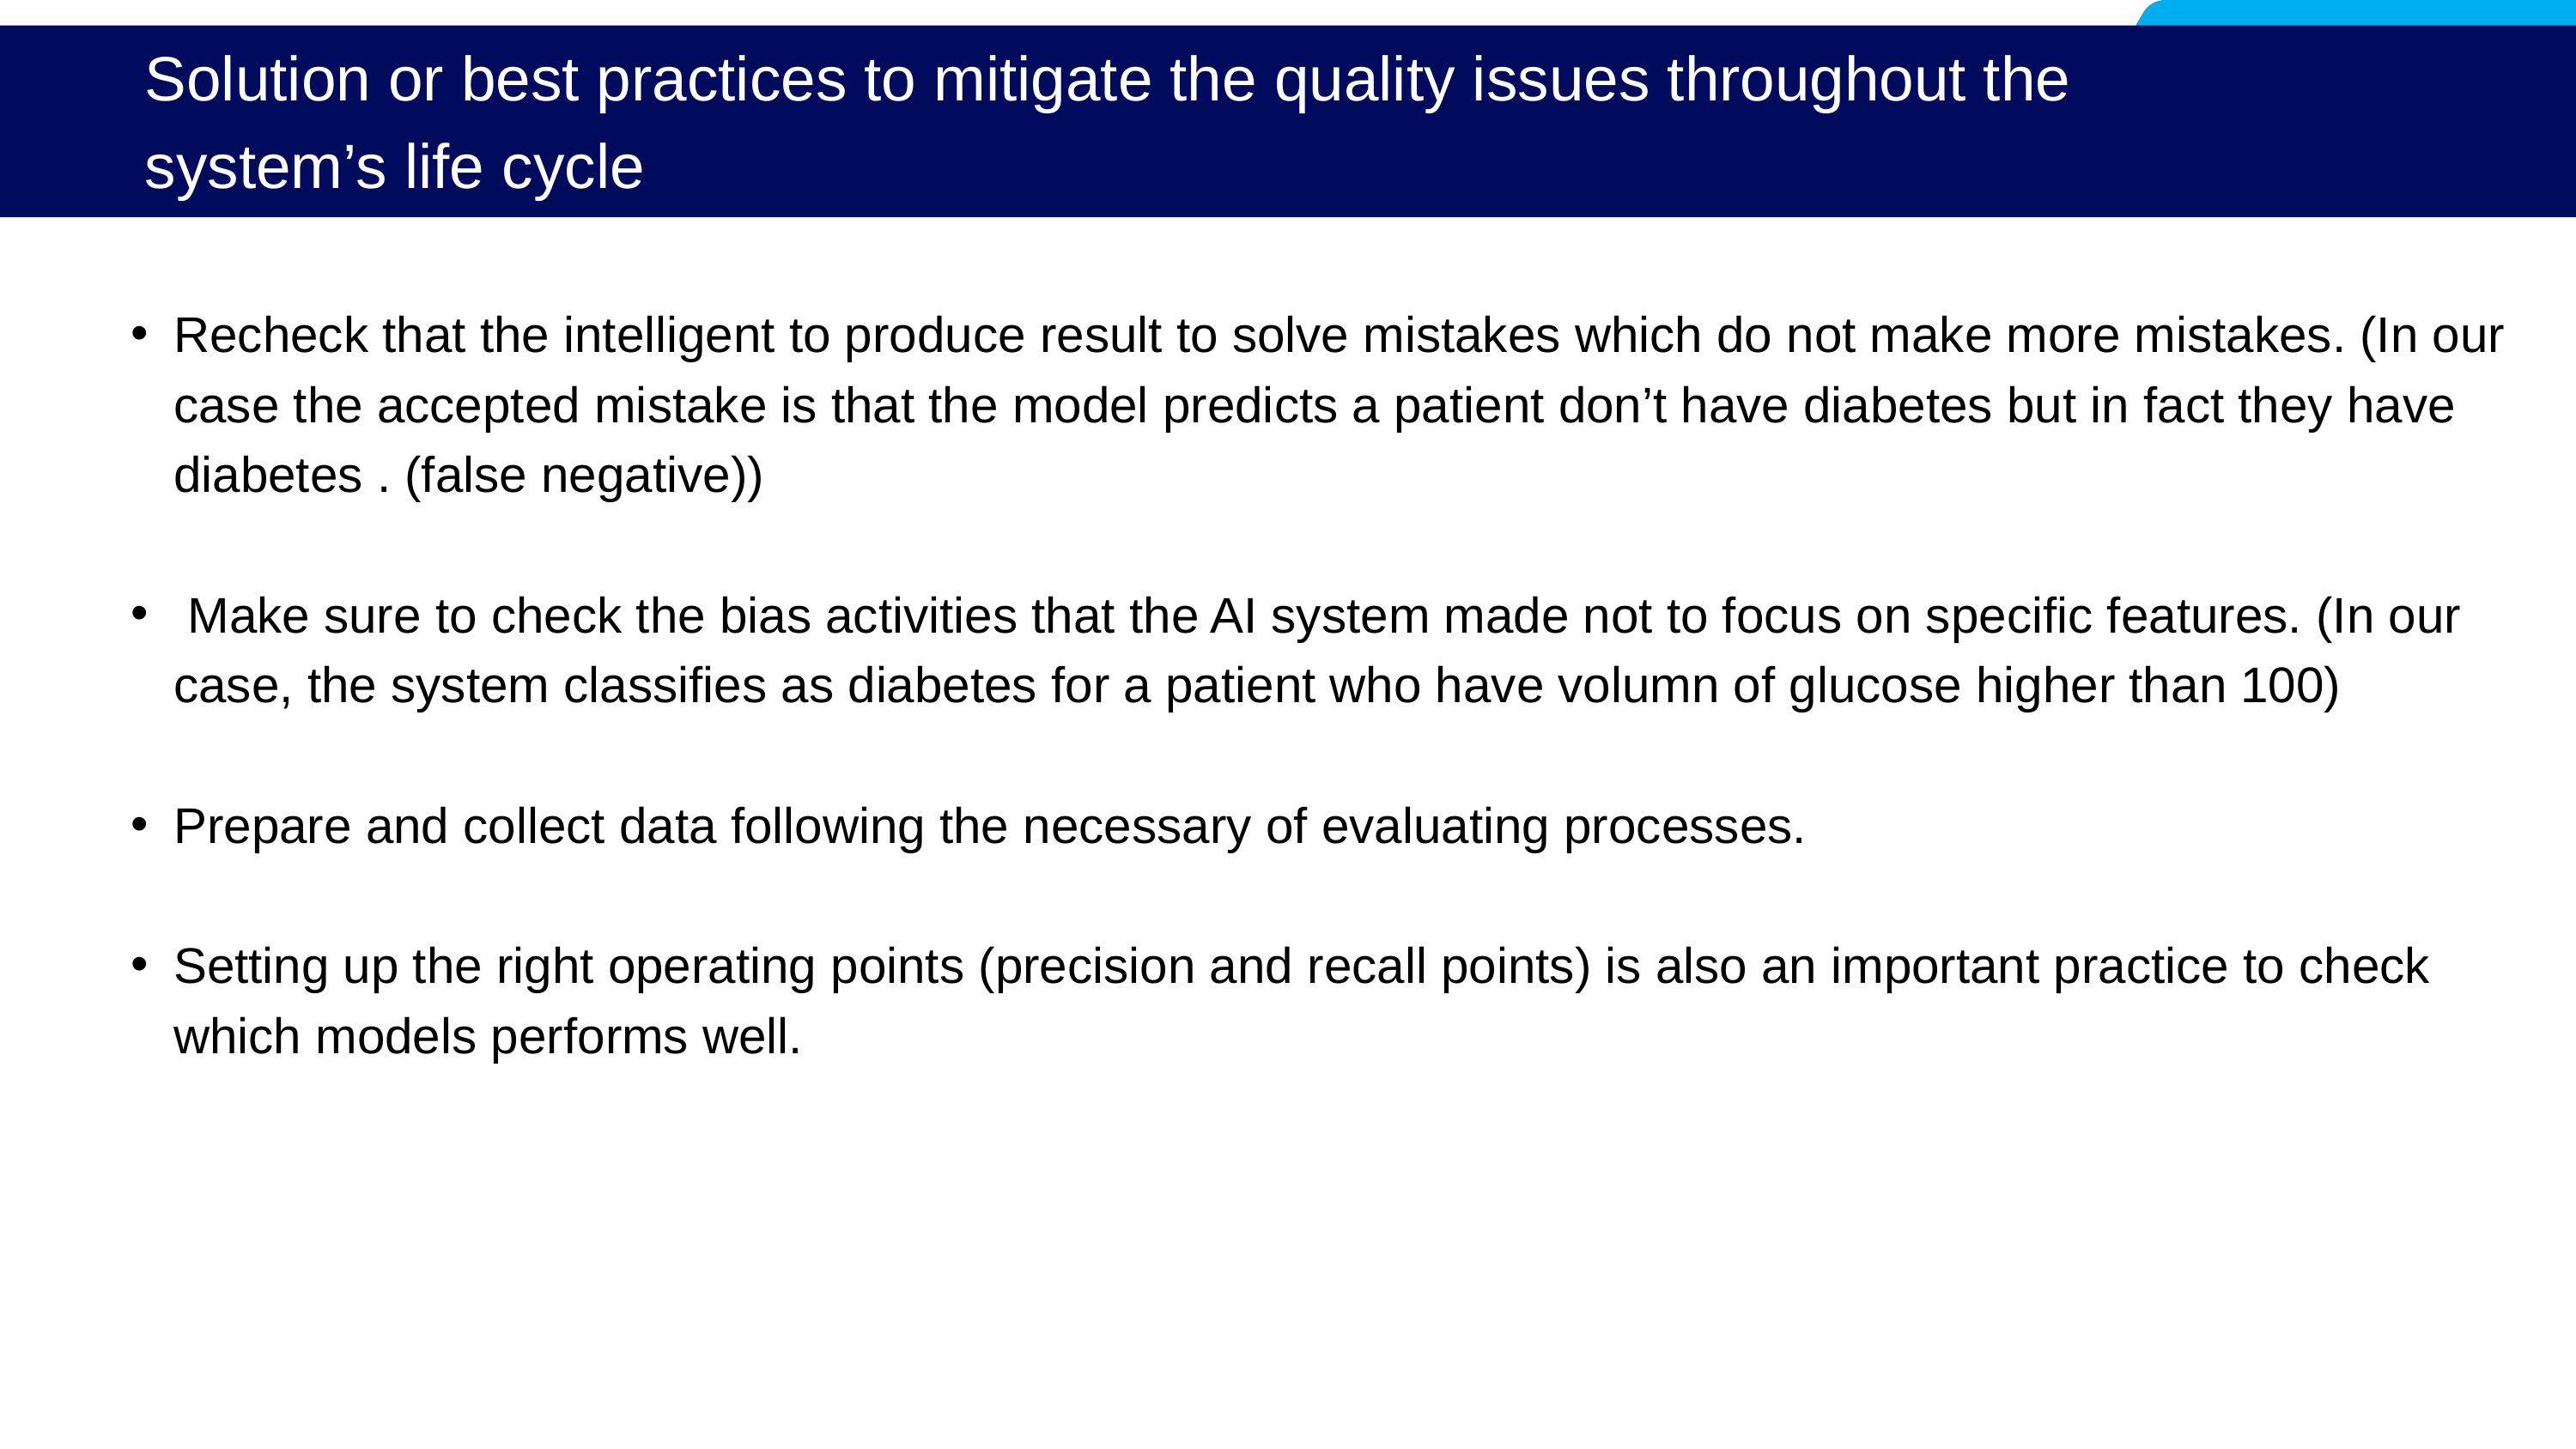

Solution or best practices to mitigate the quality issues throughout the system’s life cycle
Recheck that the intelligent to produce result to solve mistakes which do not make more mistakes. (In our case the accepted mistake is that the model predicts a patient don’t have diabetes but in fact they have diabetes . (false negative))

 Make sure to check the bias activities that the AI system made not to focus on specific features. (In our case, the system classifies as diabetes for a patient who have volumn of glucose higher than 100)

Prepare and collect data following the necessary of evaluating processes.

Setting up the right operating points (precision and recall points) is also an important practice to check which models performs well.